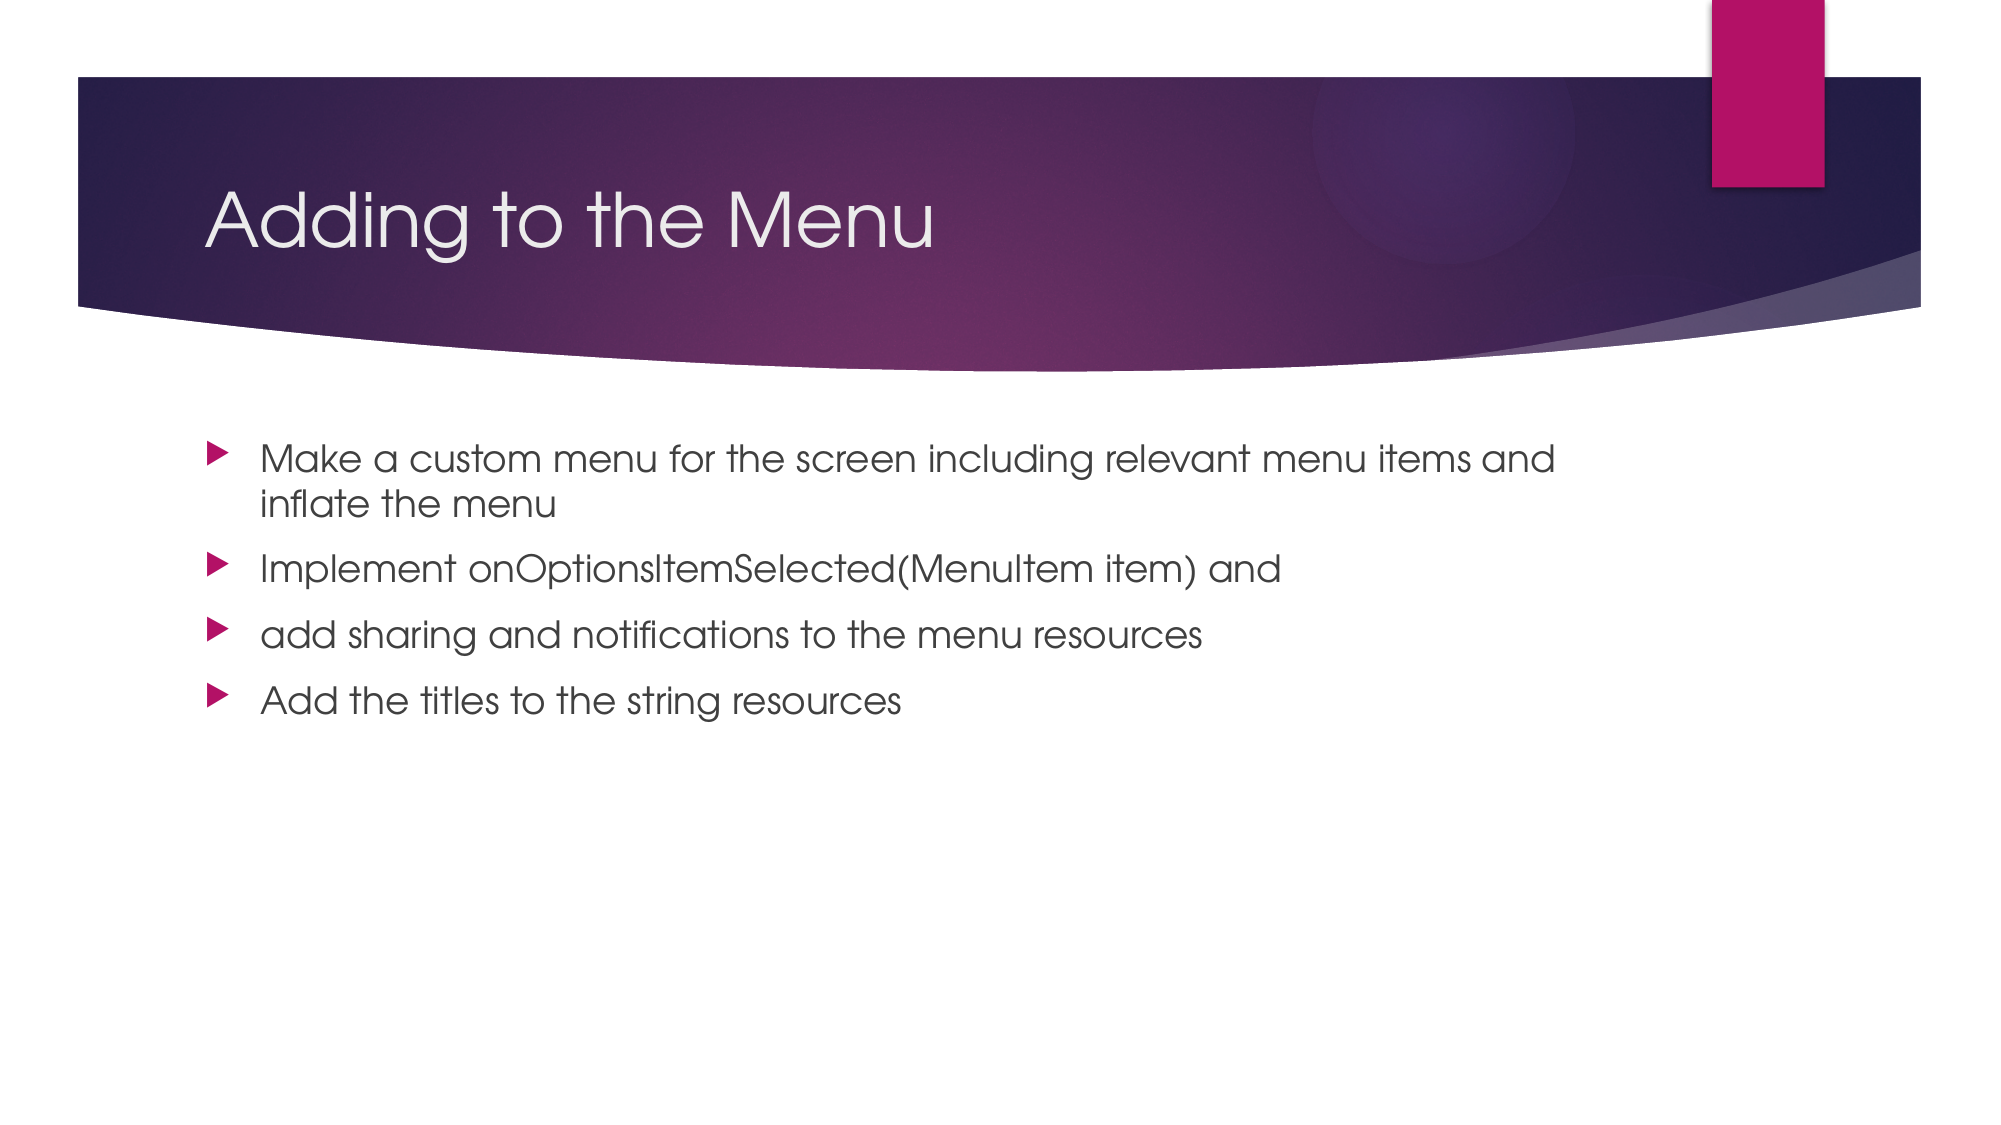

# Adding to the Menu
Make a custom menu for the screen including relevant menu items and inflate the menu
Implement onOptionsItemSelected(MenuItem item) and
add sharing and notifications to the menu resources
Add the titles to the string resources